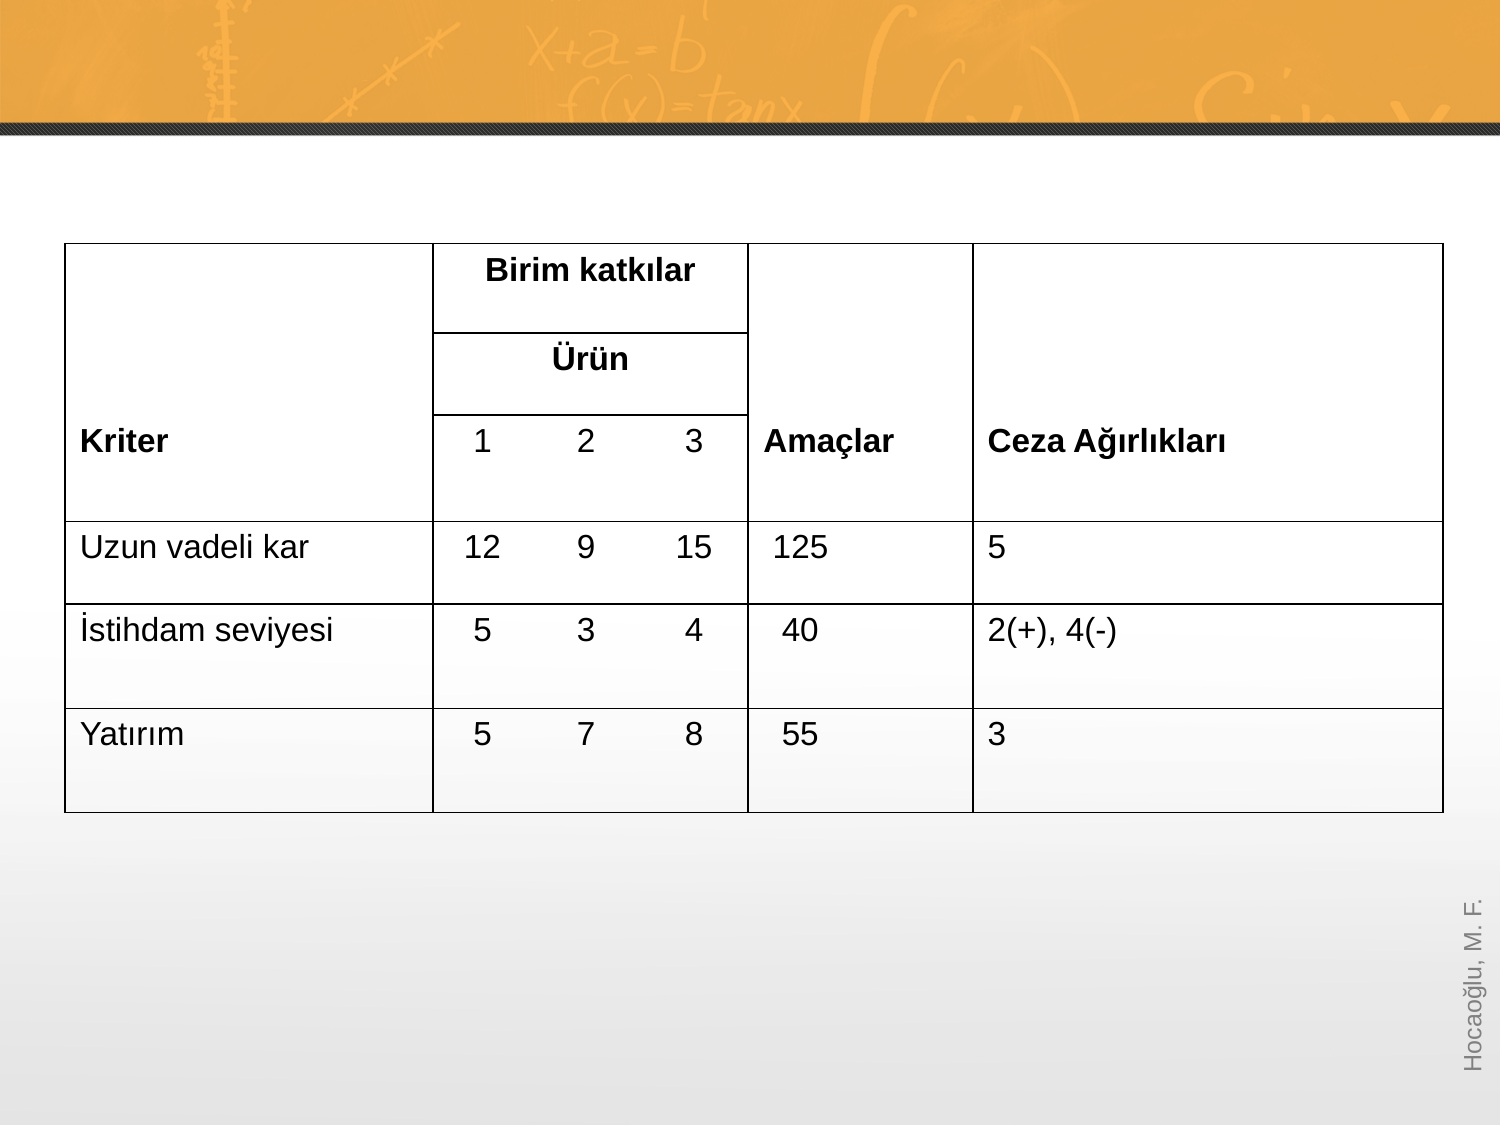

#
|  | Birim katkılar |  |  |  |  |
| --- | --- | --- | --- | --- | --- |
|  | Ürün |  |  |  |  |
| Kriter | 1 | 2 | 3 | Amaçlar | Ceza Ağırlıkları |
| Uzun vadeli kar | 12 | 9 | 15 | 125 | 5 |
| İstihdam seviyesi | 5 | 3 | 4 | 40 | 2(+), 4(-) |
| Yatırım | 5 | 7 | 8 | 55 | 3 |